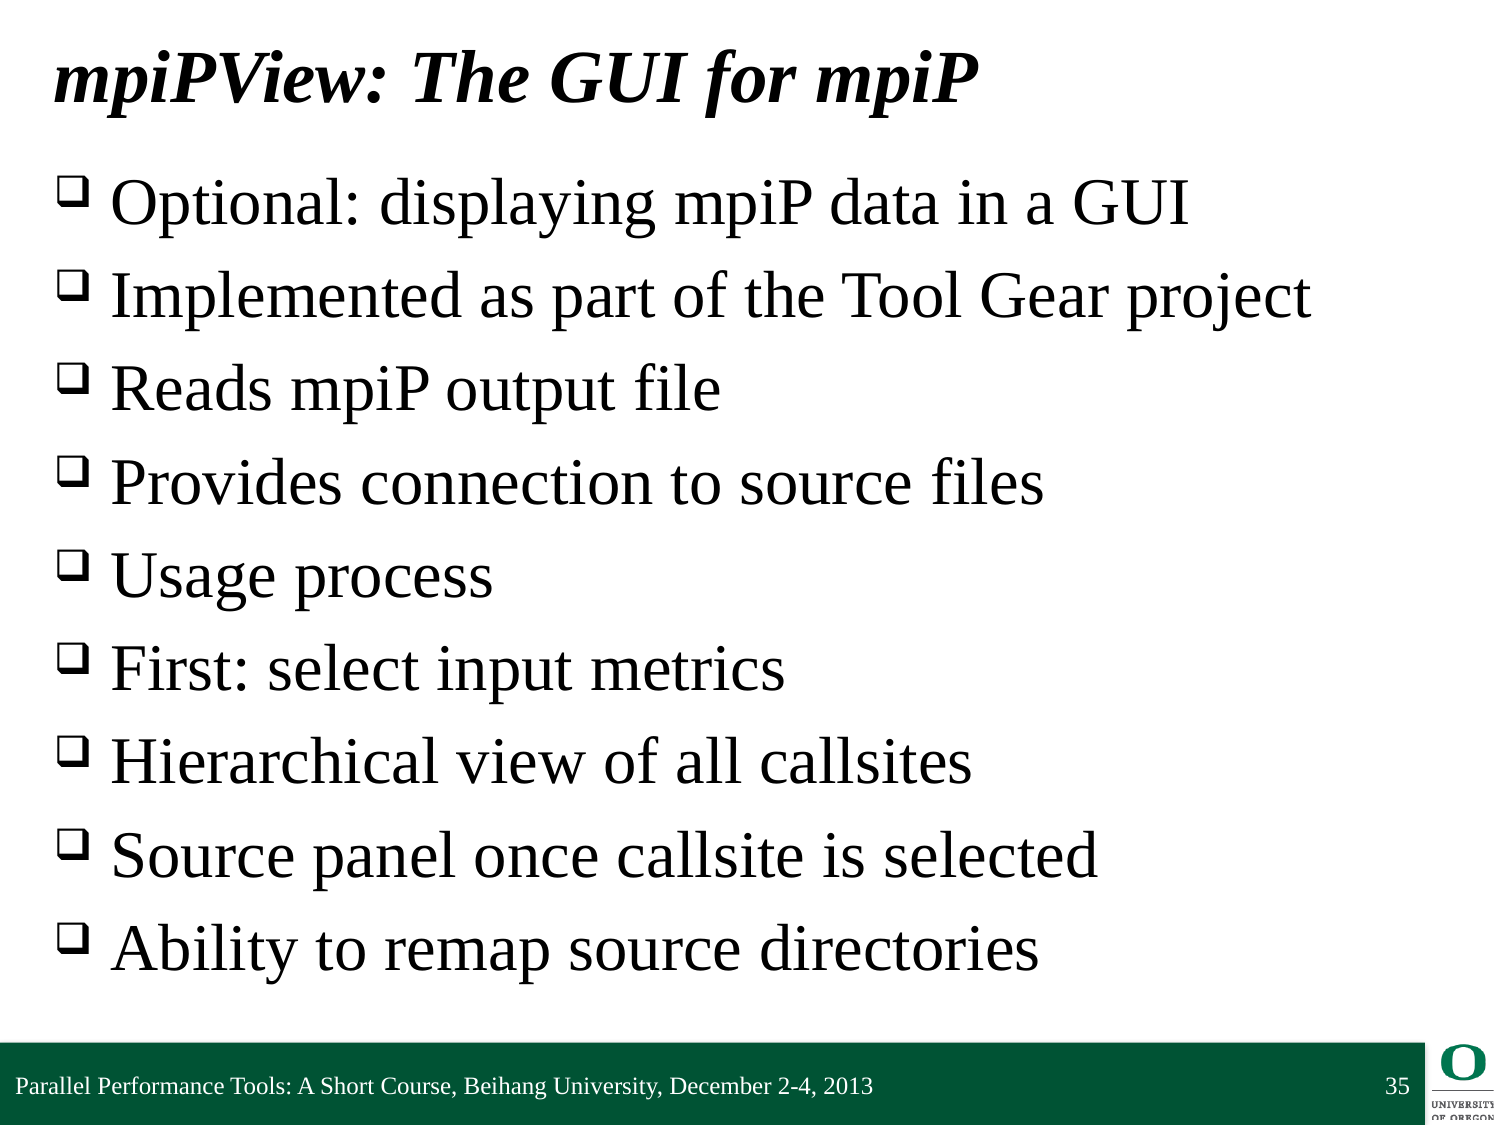

# mpiPView: The GUI for mpiP
Optional: displaying mpiP data in a GUI
Implemented as part of the Tool Gear project
Reads mpiP output file
Provides connection to source files
Usage process
First: select input metrics
Hierarchical view of all callsites
Source panel once callsite is selected
Ability to remap source directories

Parallel Performance Tools: A Short Course, Beihang University, December 2-4, 2013
35